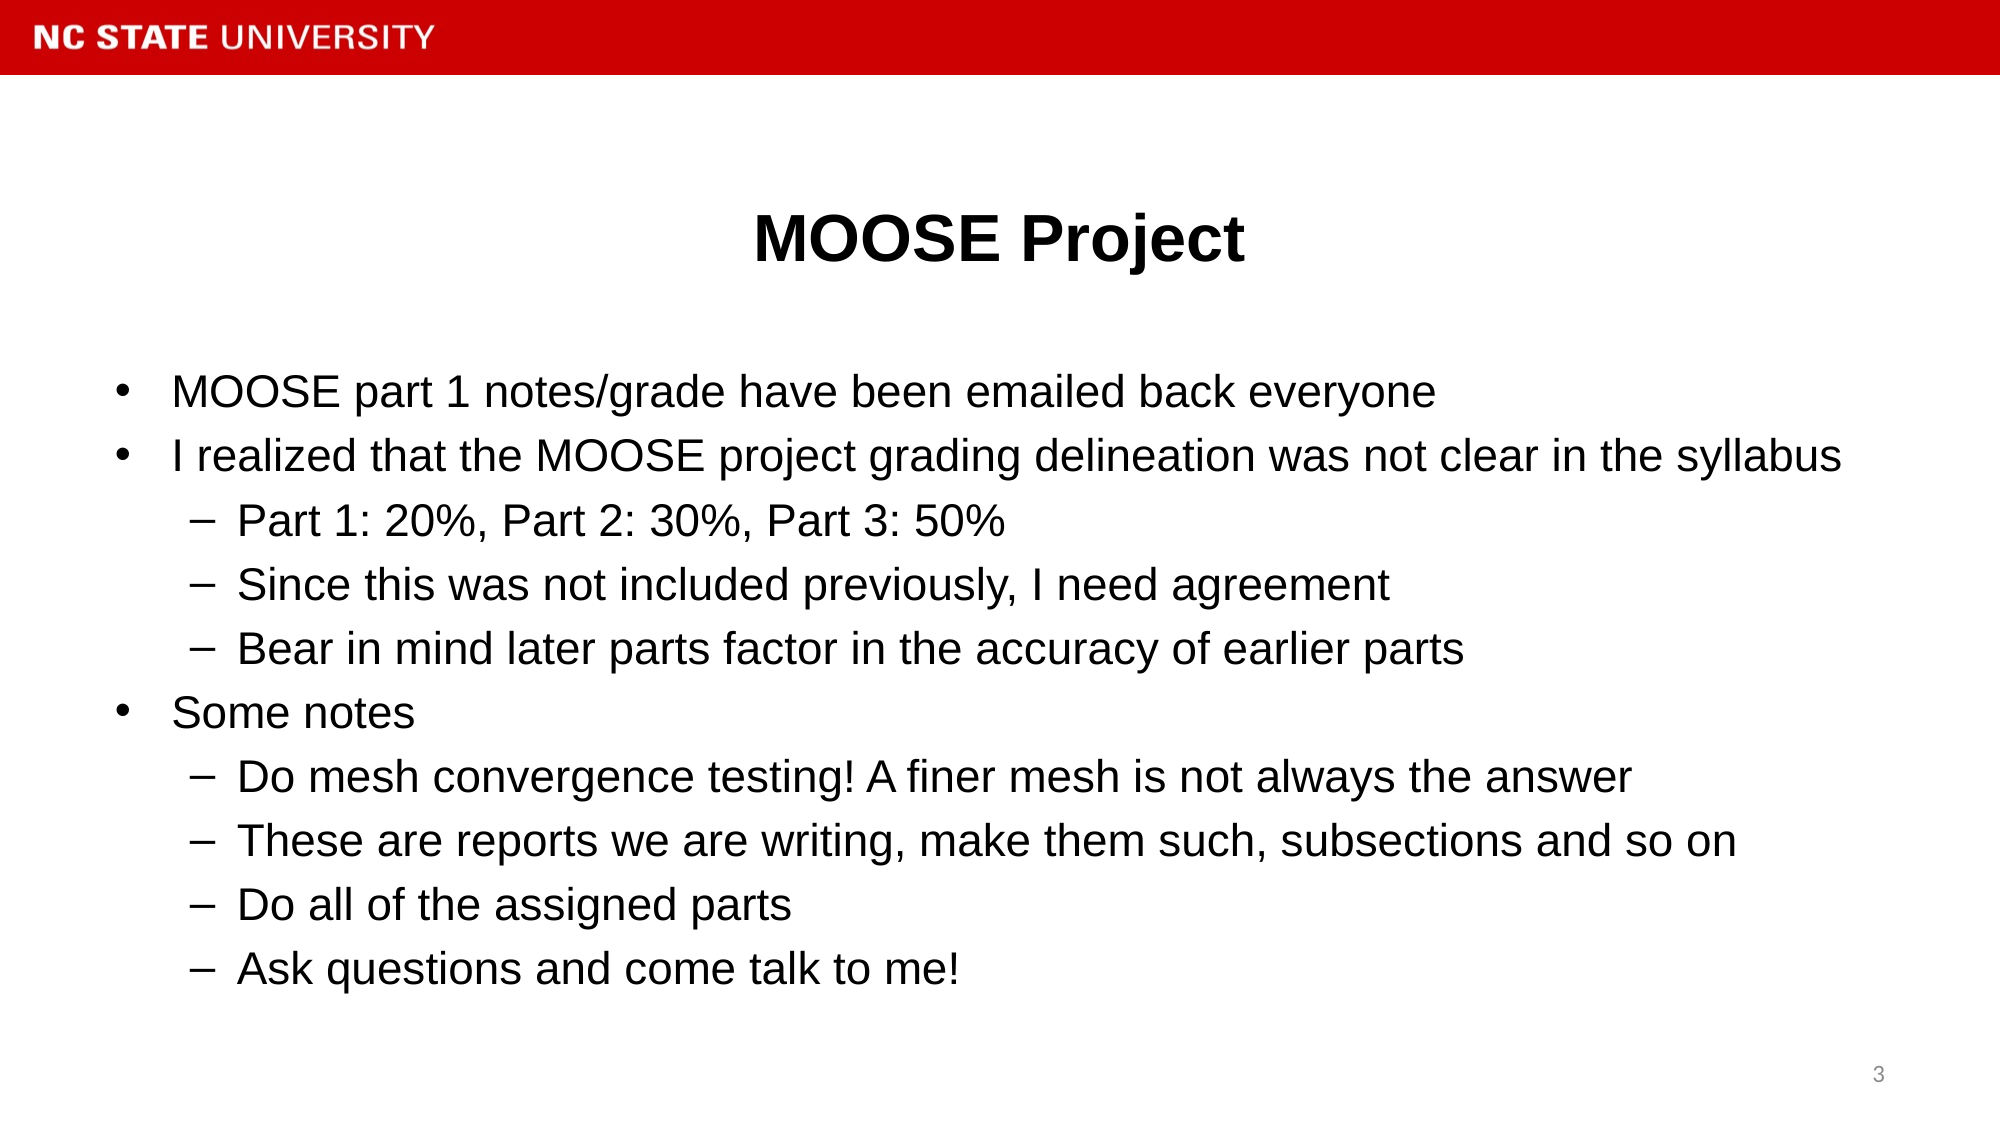

# MOOSE Project
MOOSE part 1 notes/grade have been emailed back everyone
I realized that the MOOSE project grading delineation was not clear in the syllabus
Part 1: 20%, Part 2: 30%, Part 3: 50%
Since this was not included previously, I need agreement
Bear in mind later parts factor in the accuracy of earlier parts
Some notes
Do mesh convergence testing! A finer mesh is not always the answer
These are reports we are writing, make them such, subsections and so on
Do all of the assigned parts
Ask questions and come talk to me!
3